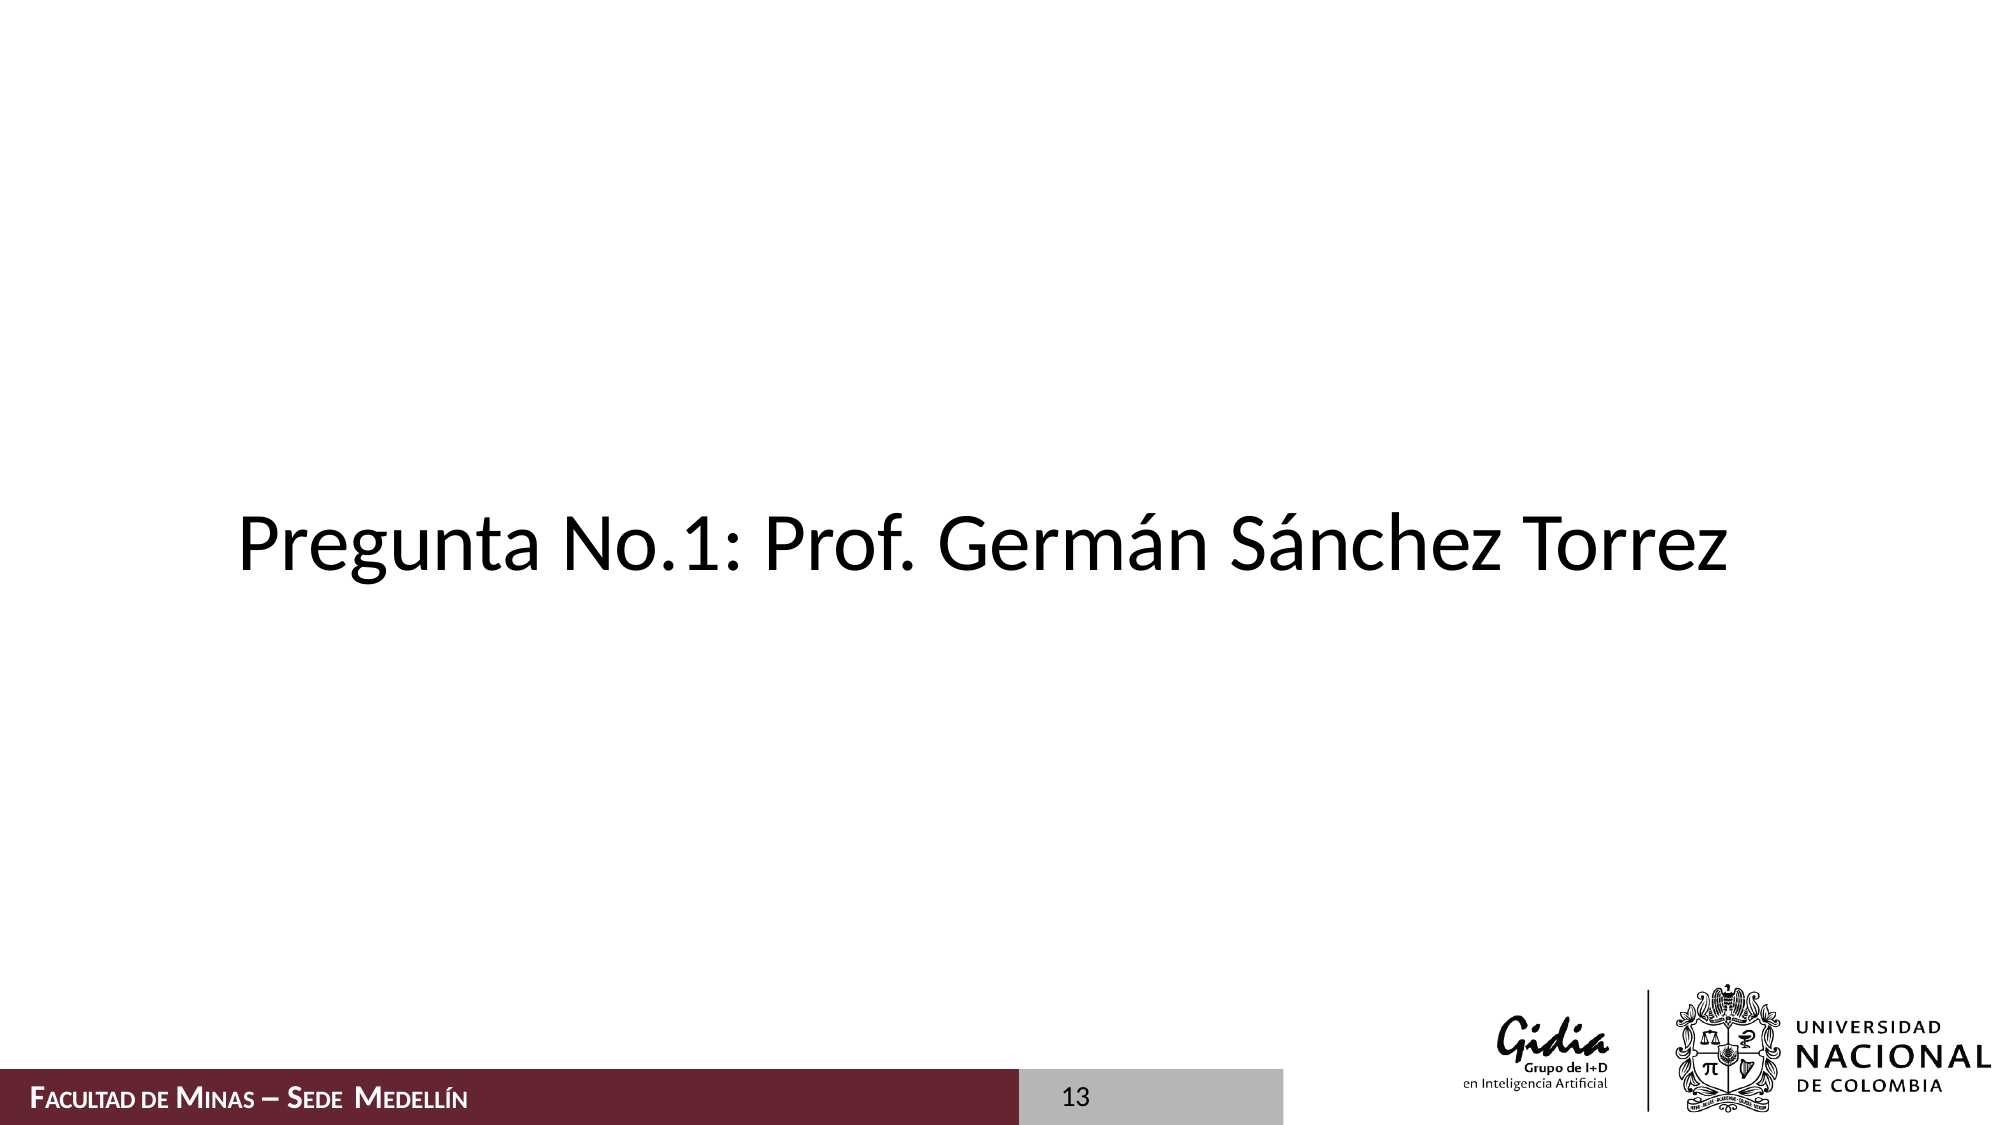

# Pregunta No.1: Prof. Germán Sánchez Torrez
13